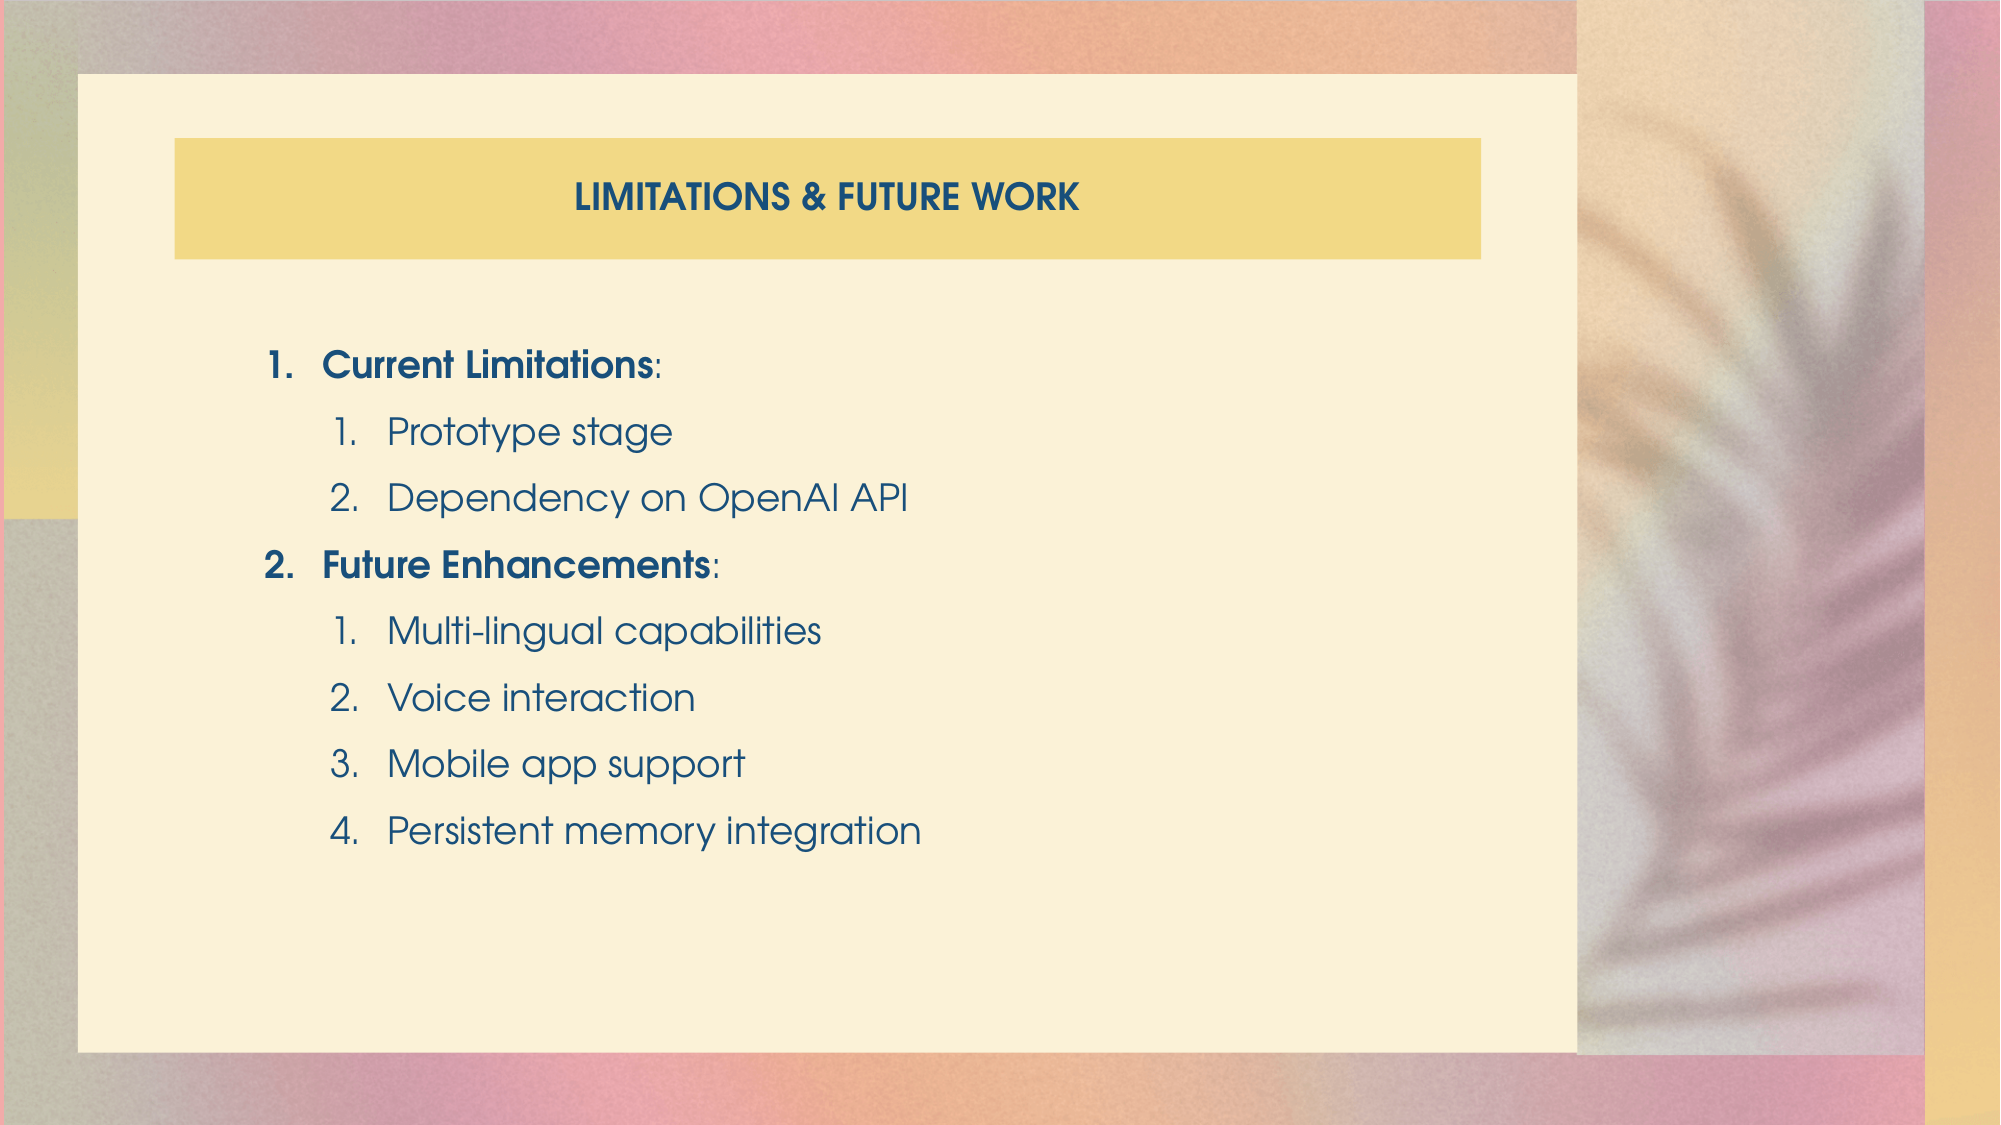

# Limitations & Future Work
Current Limitations:
Prototype stage
Dependency on OpenAI API
Future Enhancements:
Multi-lingual capabilities
Voice interaction
Mobile app support
Persistent memory integration